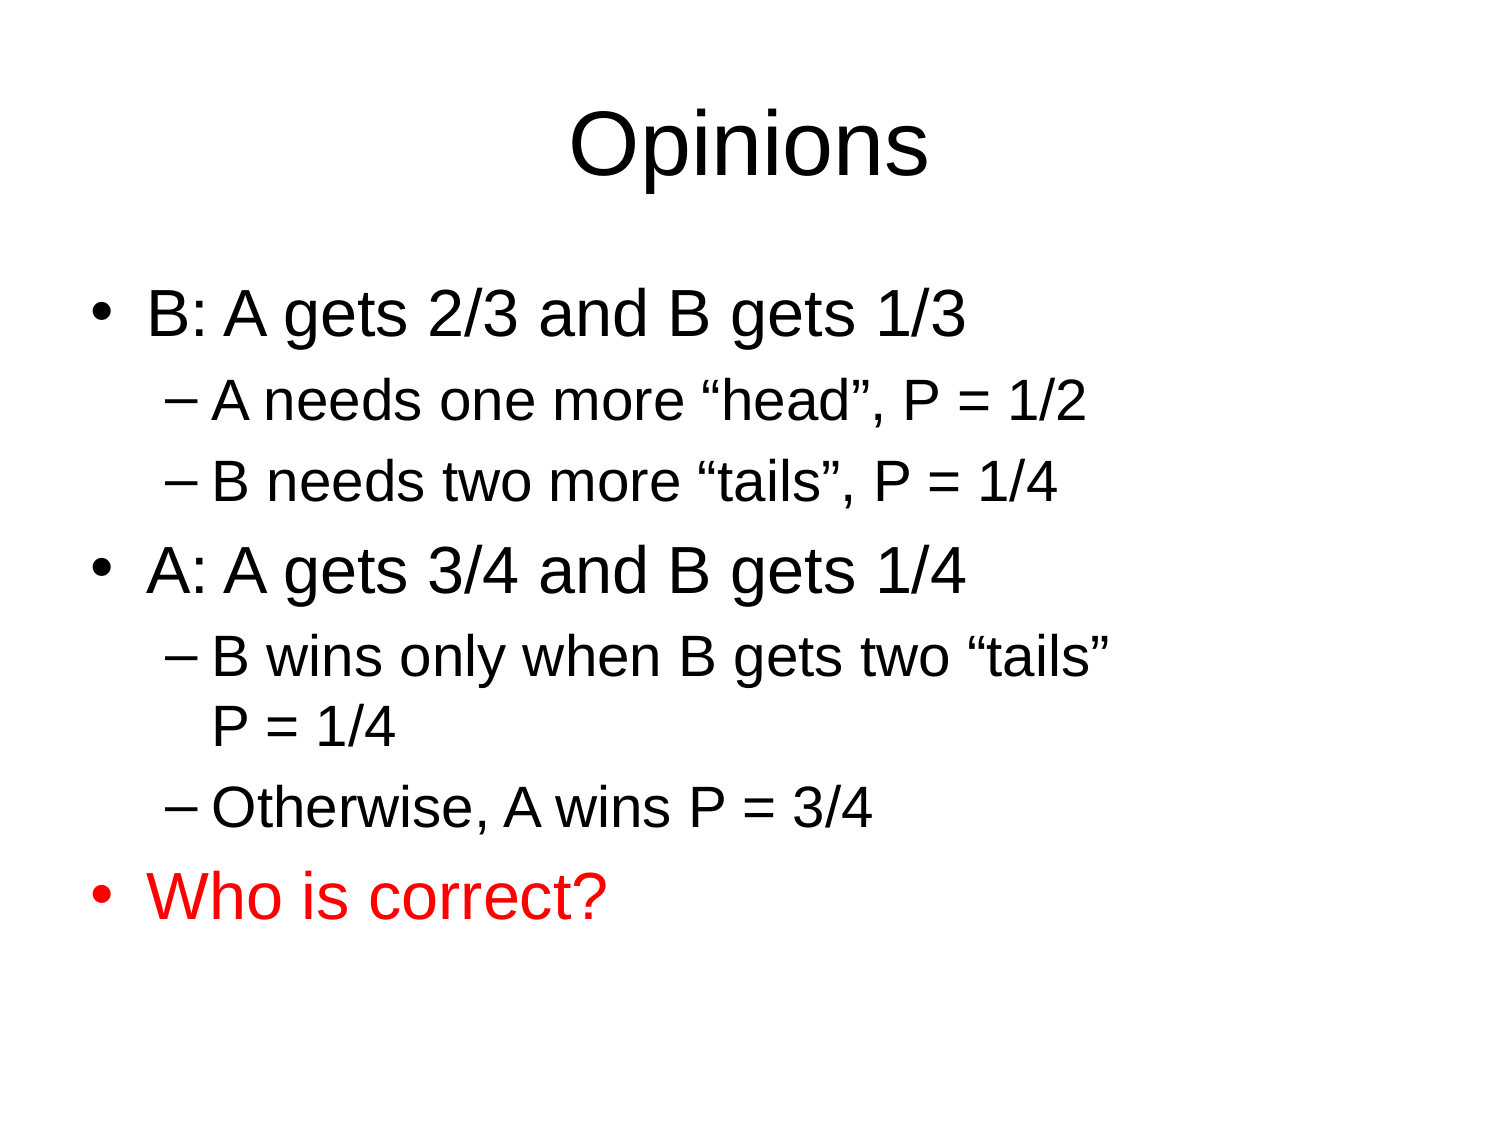

# Opinions
B: A gets 2/3 and B gets 1/3
A needs one more “head”, P = 1/2
B needs two more “tails”, P = 1/4
A: A gets 3/4 and B gets 1/4
B wins only when B gets two “tails”
P = 1/4
Otherwise, A wins P = 3/4
Who is correct?